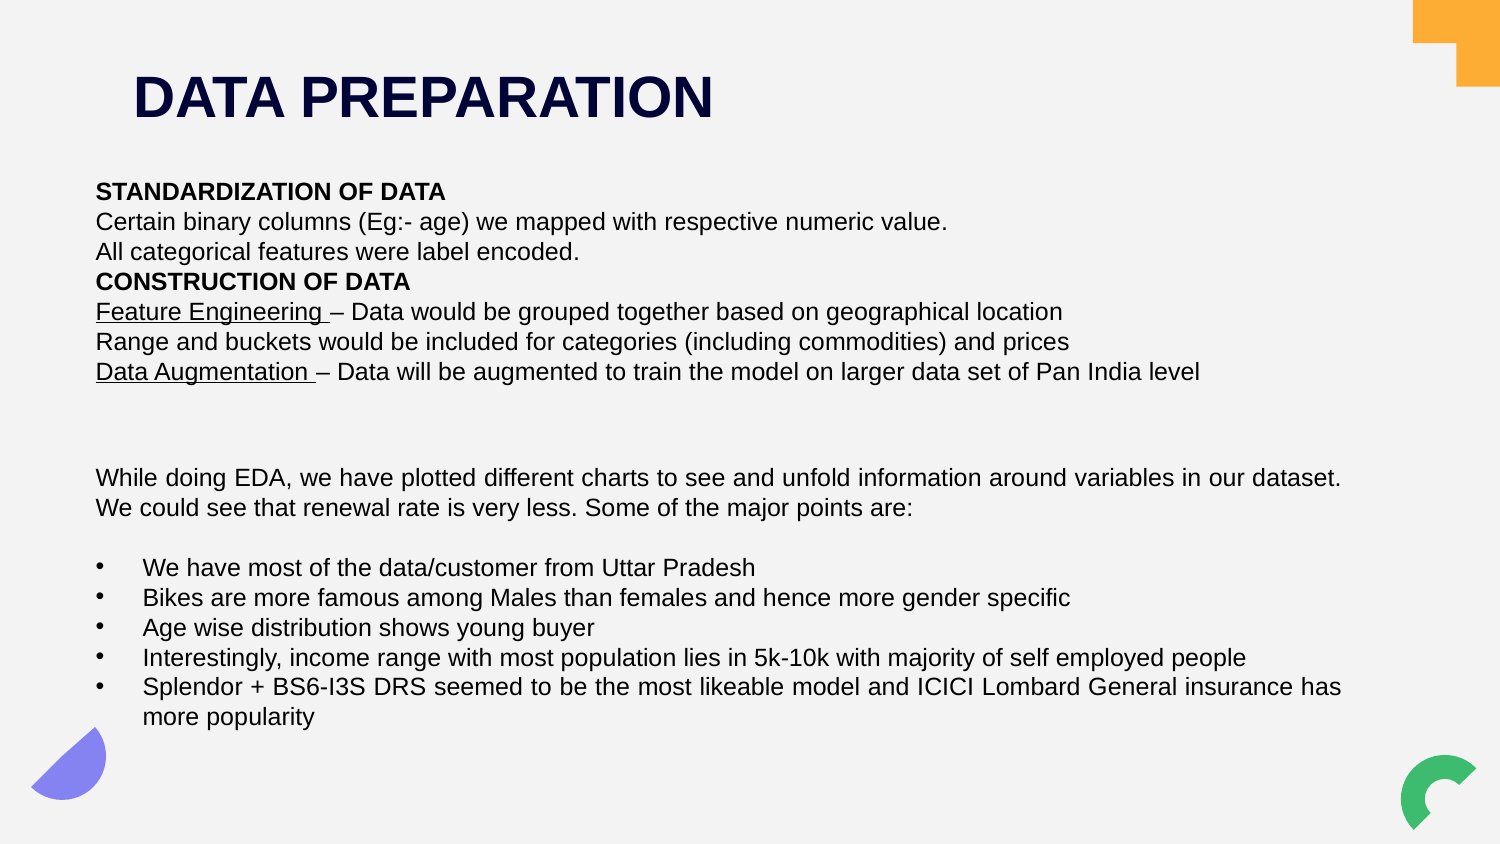

# DATA PREPARATION
STANDARDIZATION OF DATA
Certain binary columns (Eg:- age) we mapped with respective numeric value.
All categorical features were label encoded.
CONSTRUCTION OF DATA
Feature Engineering – Data would be grouped together based on geographical location
Range and buckets would be included for categories (including commodities) and prices
Data Augmentation – Data will be augmented to train the model on larger data set of Pan India level
While doing EDA, we have plotted different charts to see and unfold information around variables in our dataset. We could see that renewal rate is very less. Some of the major points are:

We have most of the data/customer from Uttar Pradesh
Bikes are more famous among Males than females and hence more gender specific
Age wise distribution shows young buyer
Interestingly, income range with most population lies in 5k-10k with majority of self employed people
Splendor + BS6-I3S DRS seemed to be the most likeable model and ICICI Lombard General insurance has more popularity